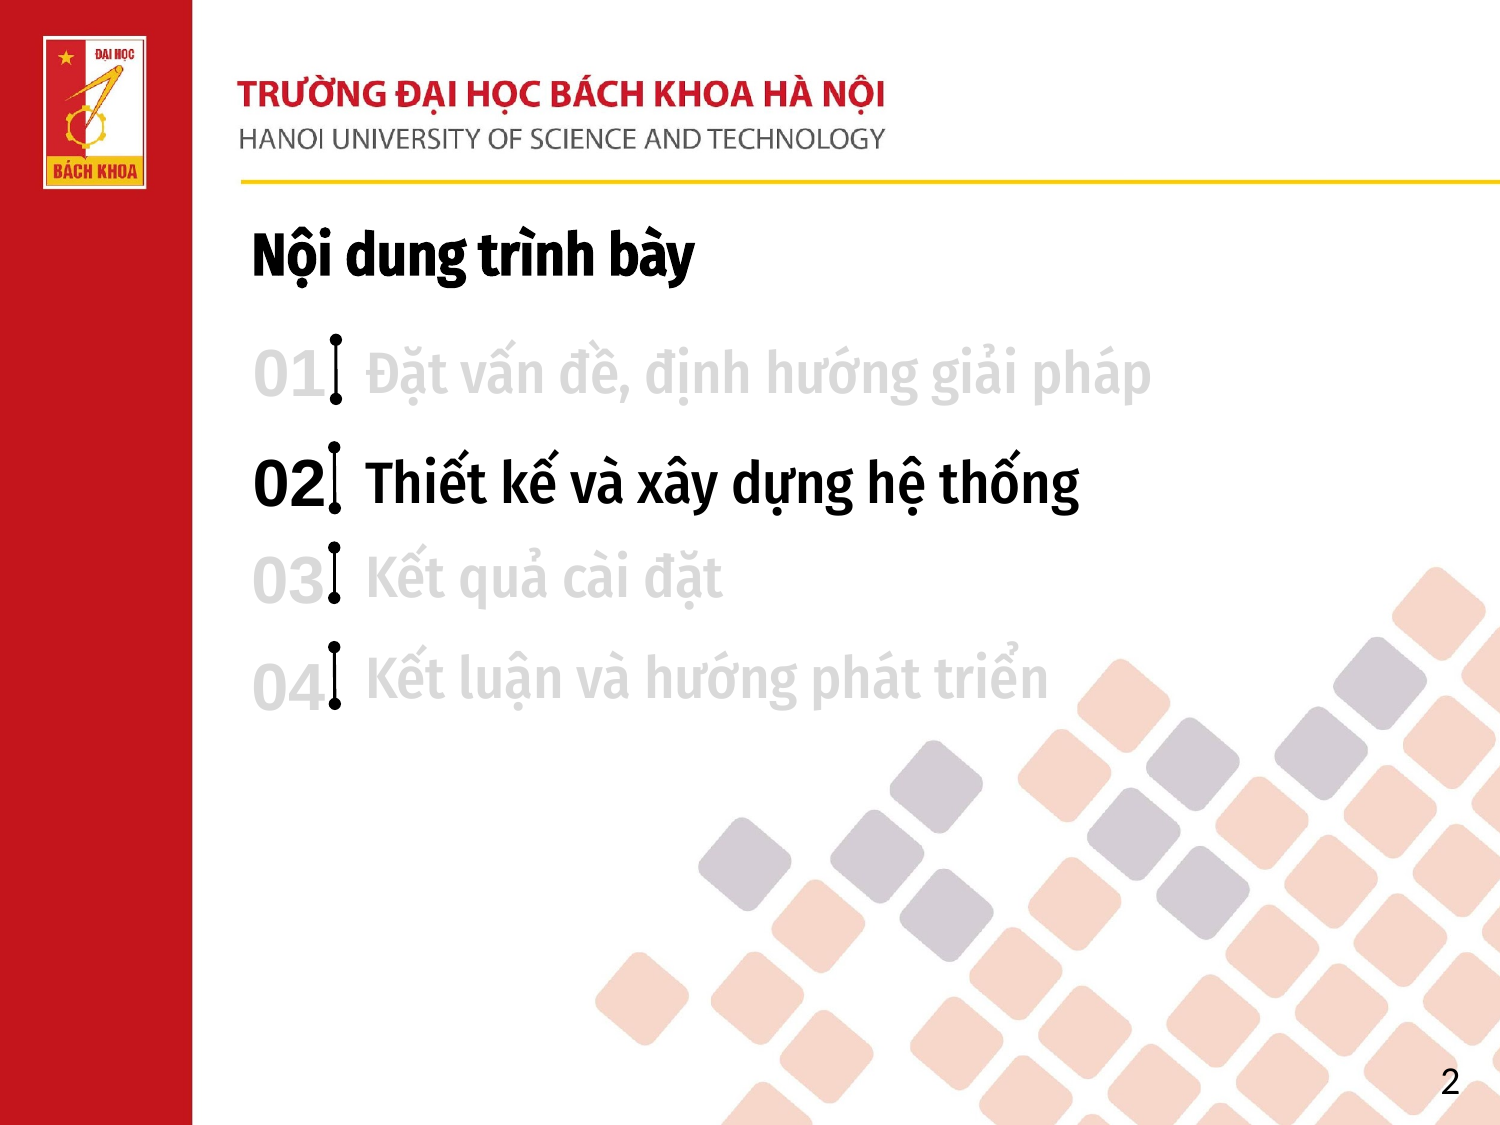

Nội dung trình bày
01
Đặt vấn đề, định hướng giải pháp
02
Thiết kế và xây dựng hệ thống
03
Kết quả cài đặt
Kết luận và hướng phát triển
04
2